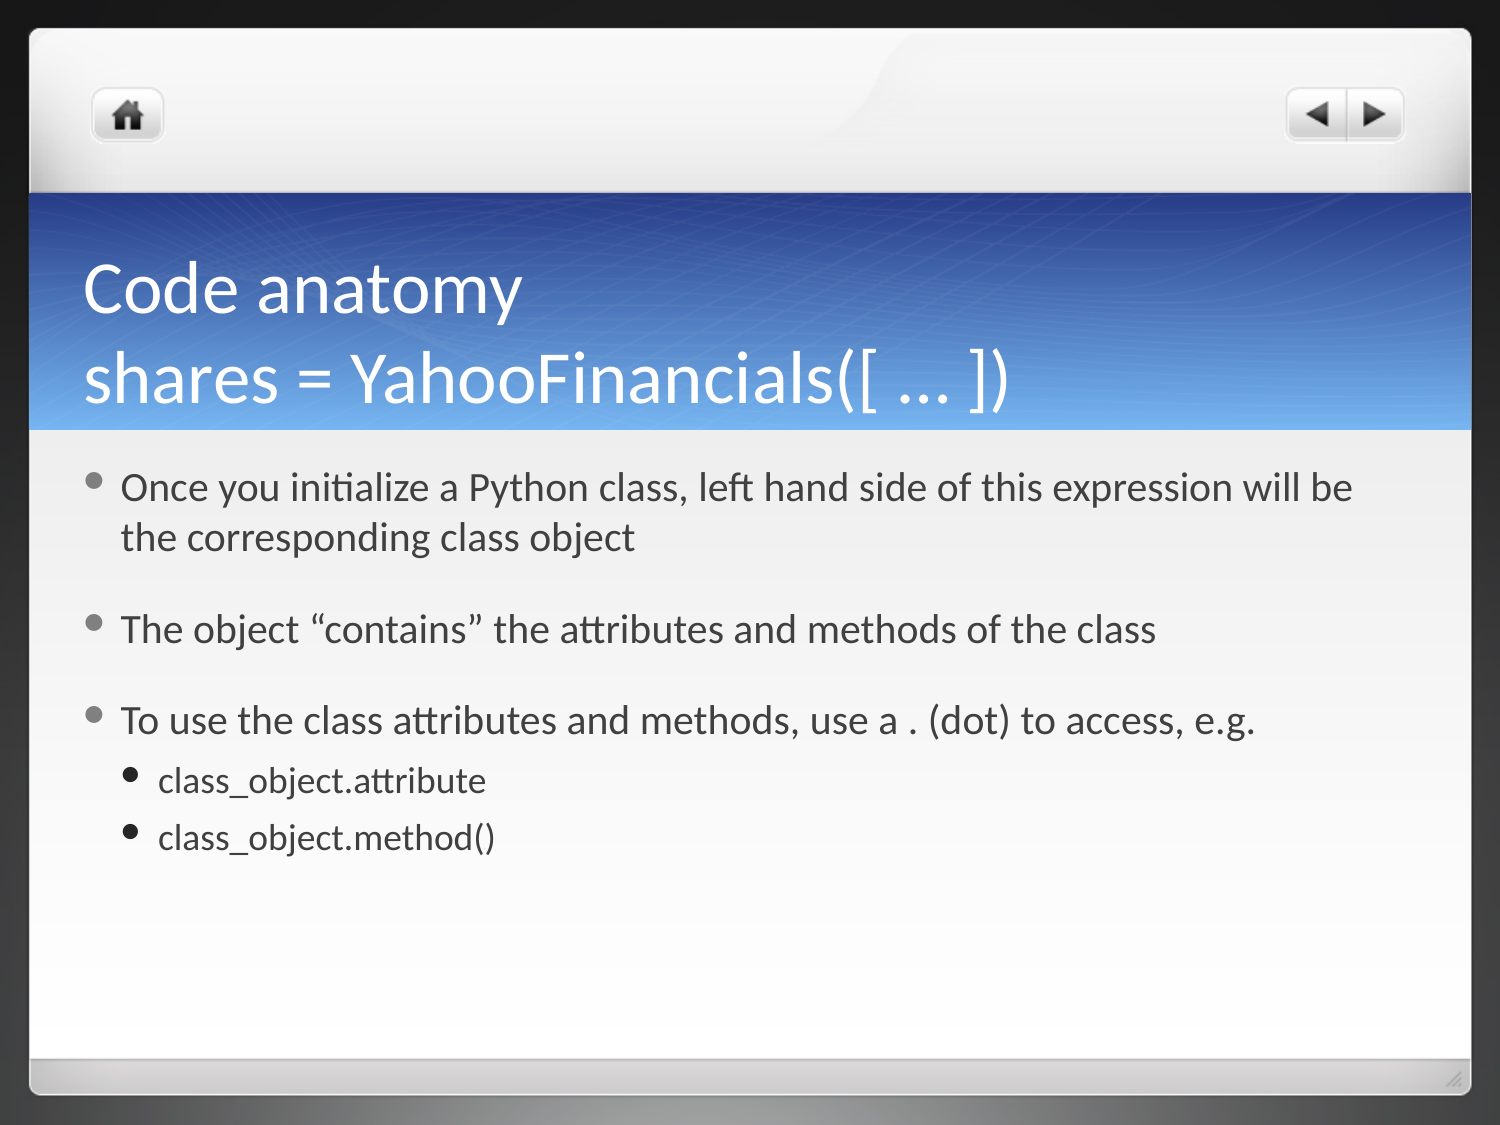

# Code anatomy shares = YahooFinancials([ … ])
Once you initialize a Python class, left hand side of this expression will be the corresponding class object
The object “contains” the attributes and methods of the class
To use the class attributes and methods, use a . (dot) to access, e.g.
class_object.attribute
class_object.method()